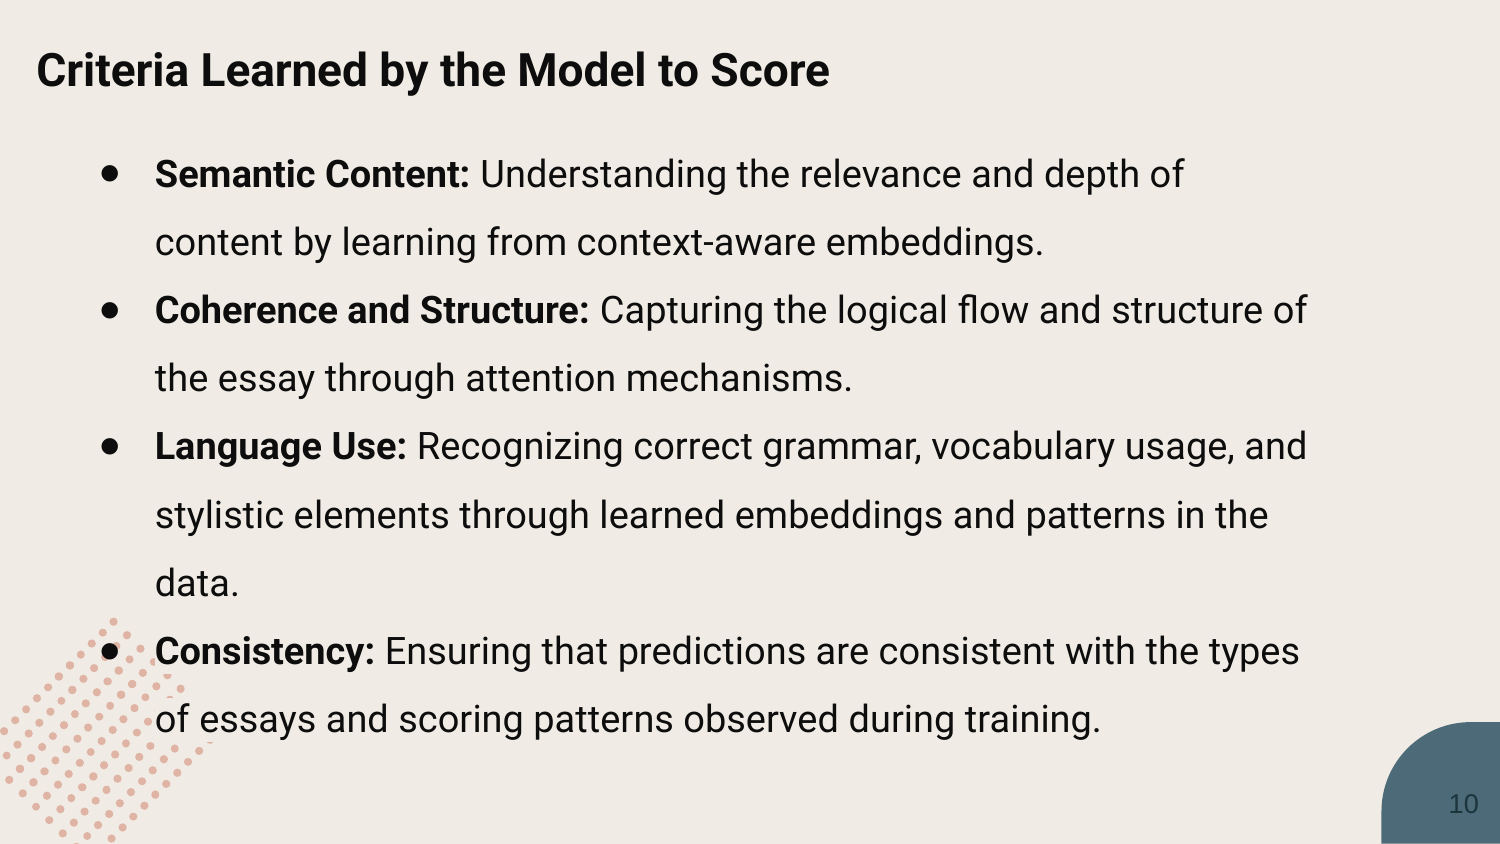

# Criteria Learned by the Model to Score

Semantic Content: Understanding the relevance and depth of content by learning from context-aware embeddings.
Coherence and Structure: Capturing the logical flow and structure of the essay through attention mechanisms.
Language Use: Recognizing correct grammar, vocabulary usage, and stylistic elements through learned embeddings and patterns in the data.
Consistency: Ensuring that predictions are consistent with the types of essays and scoring patterns observed during training.

10